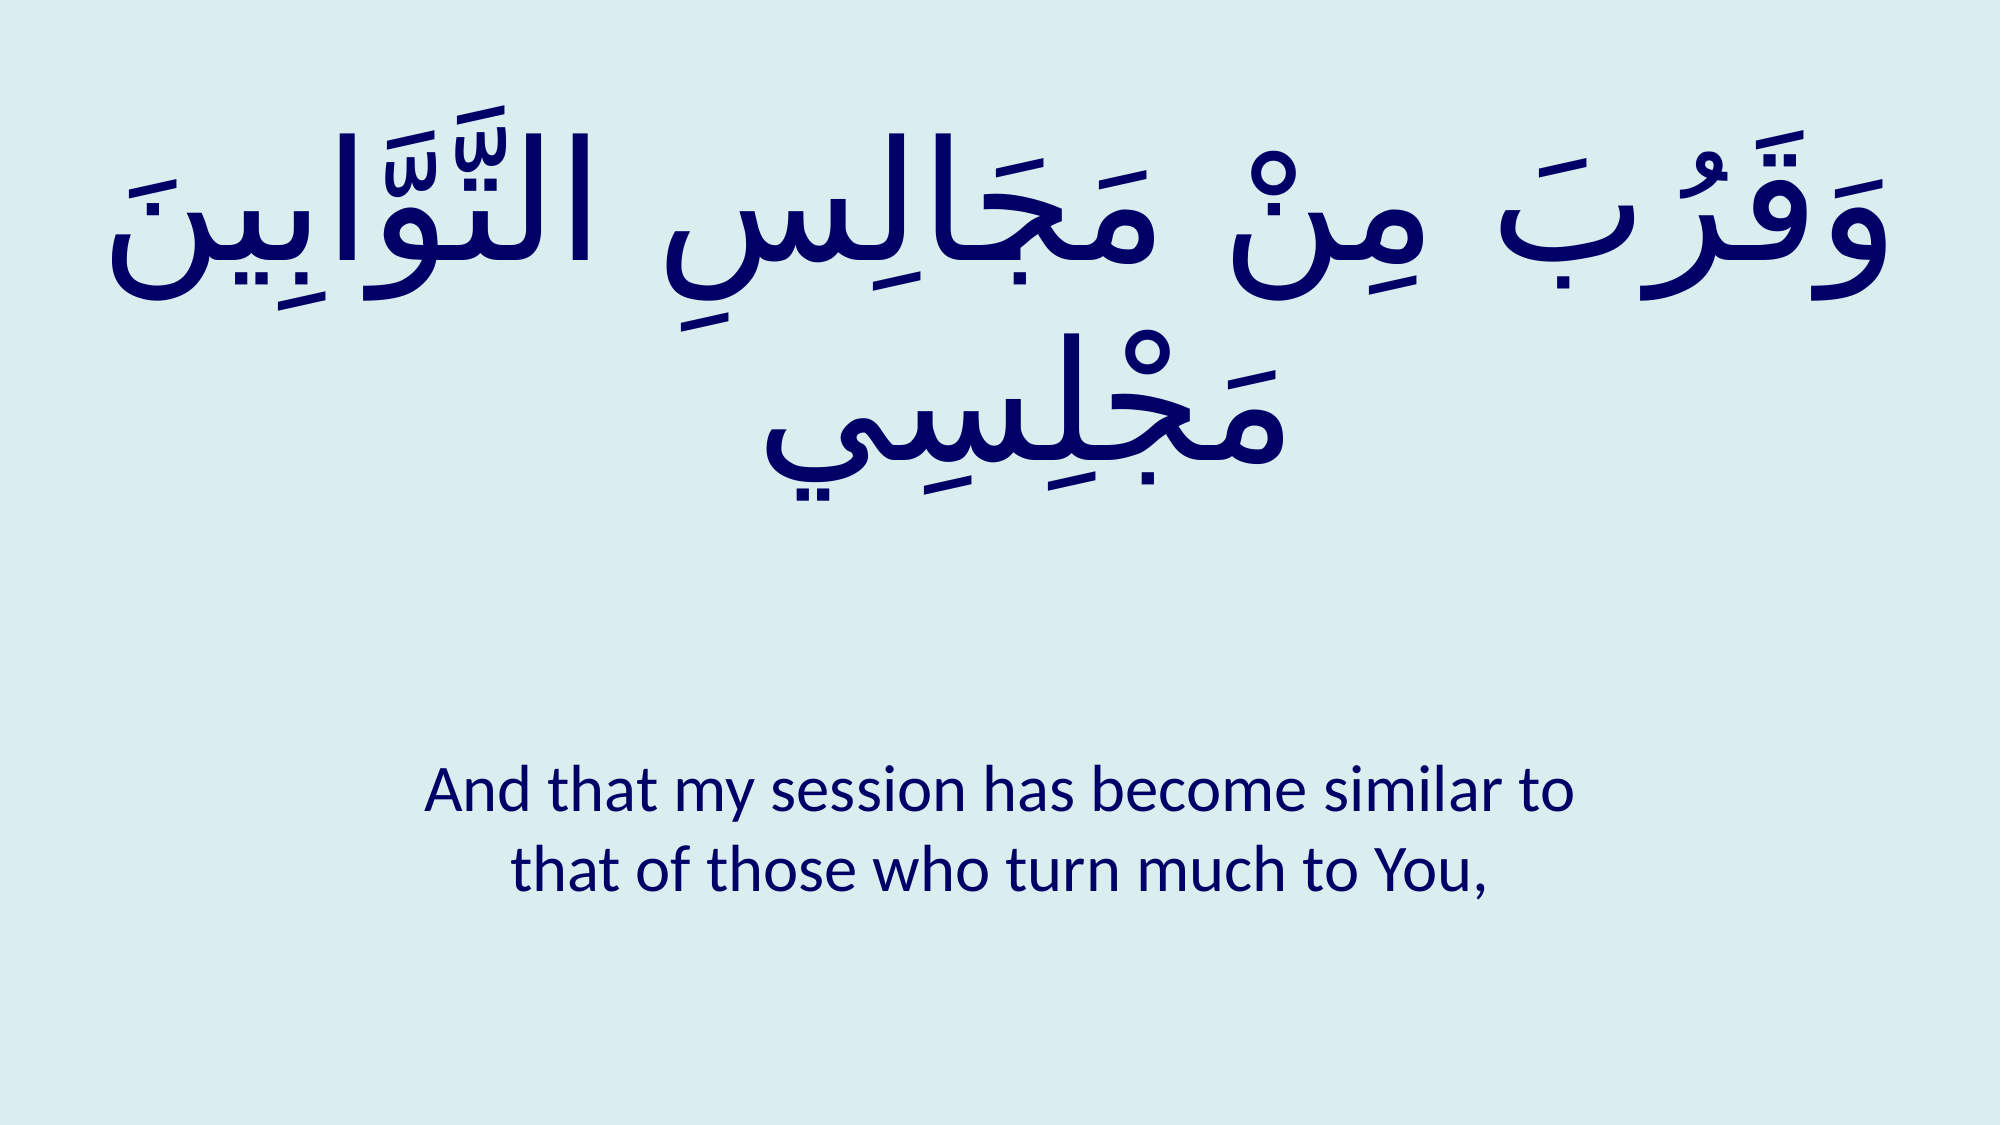

# وَقَرُبَ مِنْ مَجَالِسِ التَّوَّابِينَ مَجْلِسِي
And that my session has become similar to that of those who turn much to You,